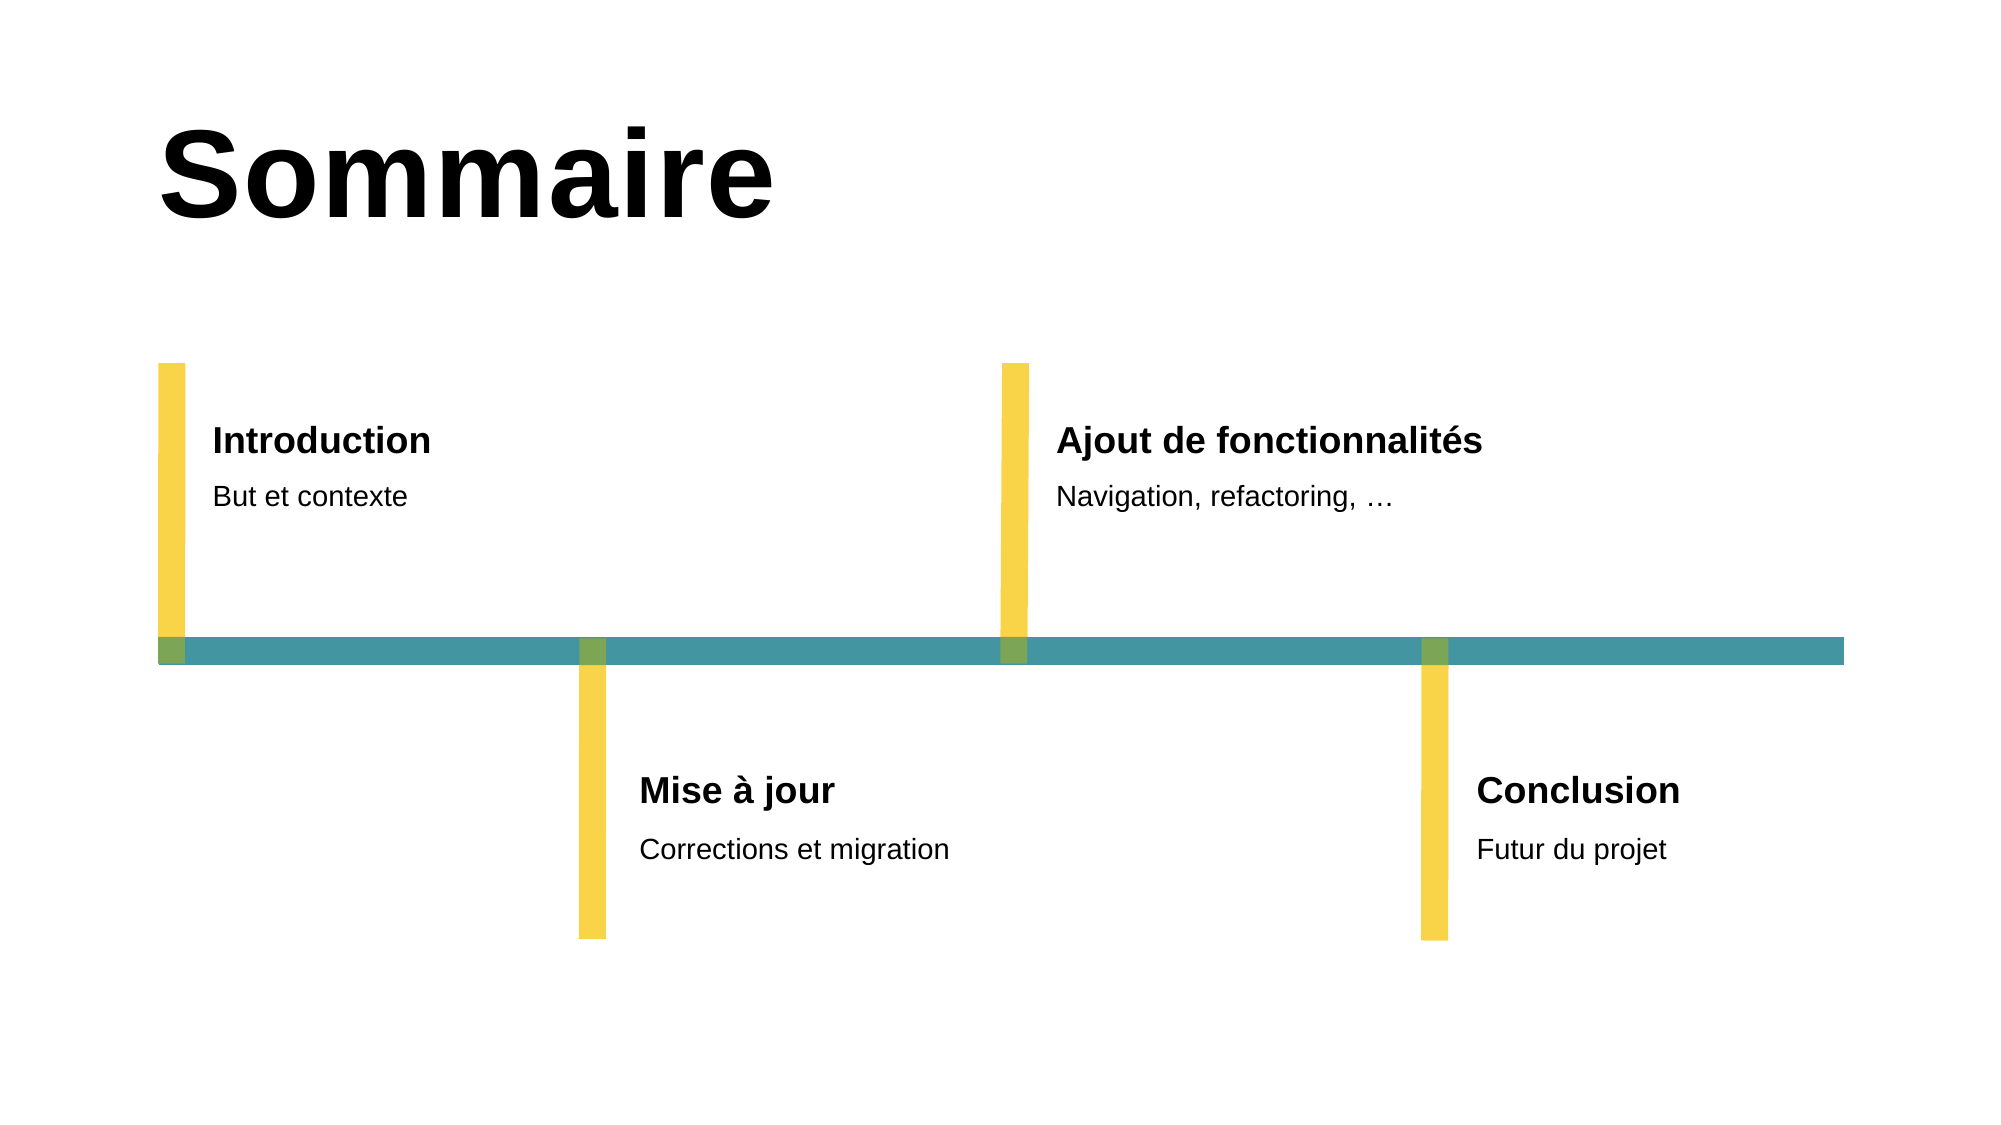

# Sommaire
Introduction
Ajout de fonctionnalités
But et contexte
Navigation, refactoring, …
Mise à jour
Conclusion
Corrections et migration
Futur du projet
2